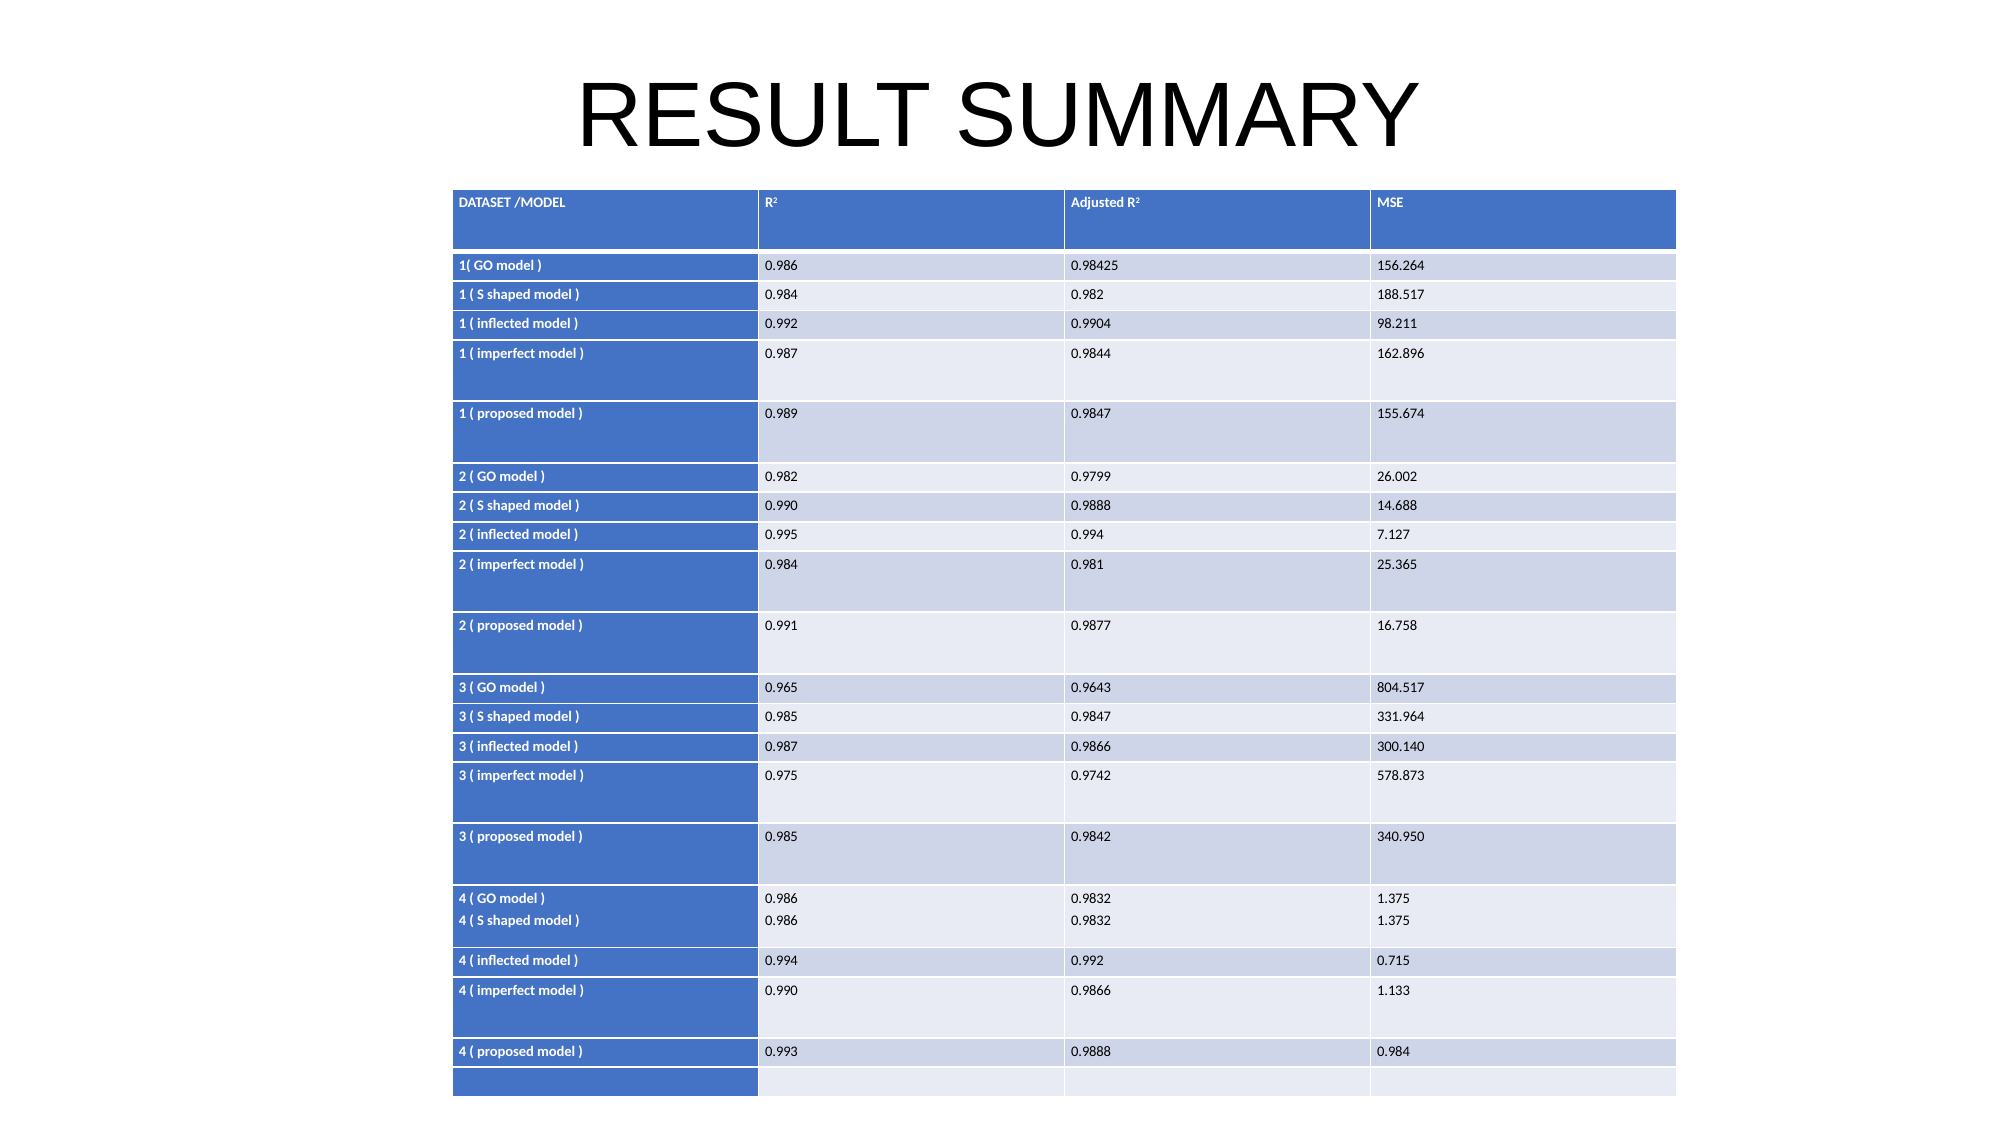

# RESULT SUMMARY
| DATASET /MODEL | R2 | Adjusted R2 | MSE |
| --- | --- | --- | --- |
| 1( GO model ) | 0.986 | 0.98425 | 156.264 |
| 1 ( S shaped model ) | 0.984 | 0.982 | 188.517 |
| 1 ( inflected model ) | 0.992 | 0.9904 | 98.211 |
| 1 ( imperfect model ) | 0.987 | 0.9844 | 162.896 |
| 1 ( proposed model ) | 0.989 | 0.9847 | 155.674 |
| 2 ( GO model ) | 0.982 | 0.9799 | 26.002 |
| 2 ( S shaped model ) | 0.990 | 0.9888 | 14.688 |
| 2 ( inflected model ) | 0.995 | 0.994 | 7.127 |
| 2 ( imperfect model ) | 0.984 | 0.981 | 25.365 |
| 2 ( proposed model ) | 0.991 | 0.9877 | 16.758 |
| 3 ( GO model ) | 0.965 | 0.9643 | 804.517 |
| 3 ( S shaped model ) | 0.985 | 0.9847 | 331.964 |
| 3 ( inflected model ) | 0.987 | 0.9866 | 300.140 |
| 3 ( imperfect model ) | 0.975 | 0.9742 | 578.873 |
| 3 ( proposed model ) | 0.985 | 0.9842 | 340.950 |
| 4 ( GO model ) 4 ( S shaped model ) | 0.986 0.986 | 0.9832 0.9832 | 1.375 1.375 |
| 4 ( inflected model ) | 0.994 | 0.992 | 0.715 |
| 4 ( imperfect model ) | 0.990 | 0.9866 | 1.133 |
| 4 ( proposed model ) | 0.993 | 0.9888 | 0.984 |
|  |  |  |  |